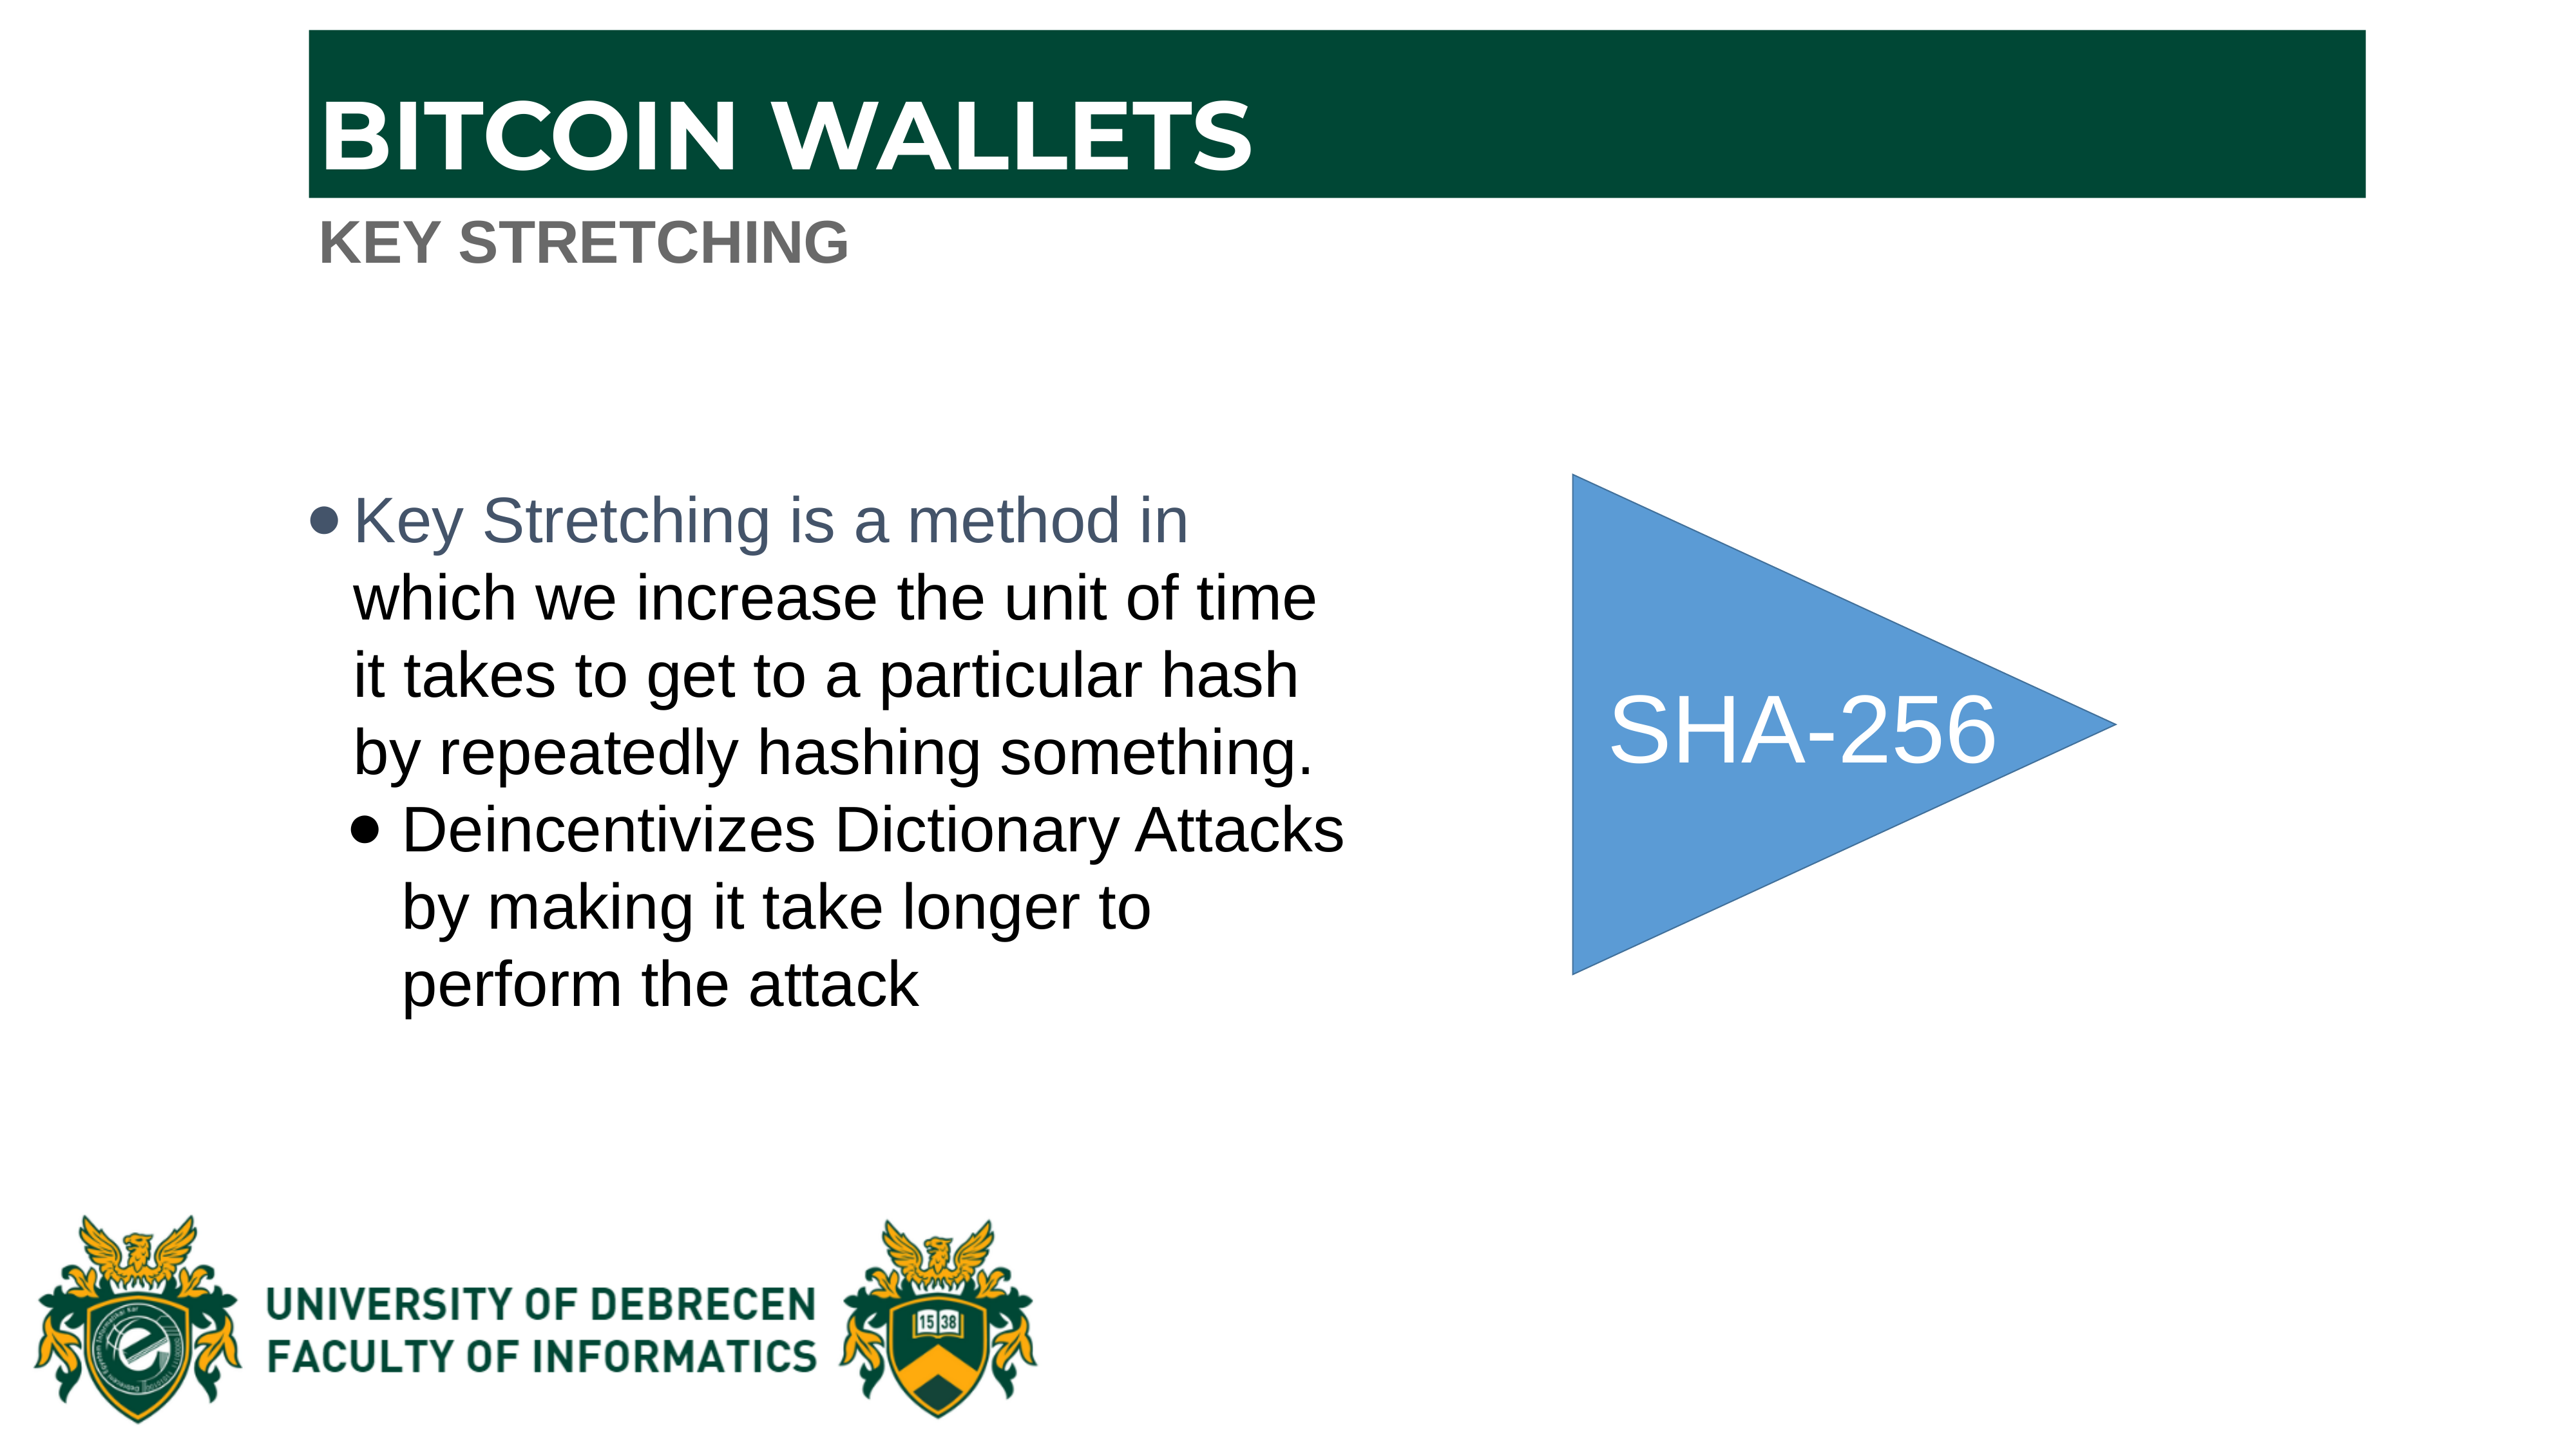

BITCOIN WALLETS
KEY STRETCHING

SHA-256
Key Stretching is a method in which we increase the unit of time it takes to get to a particular hash by repeatedly hashing something.
Deincentivizes Dictionary Attacks by making it take longer to perform the attack